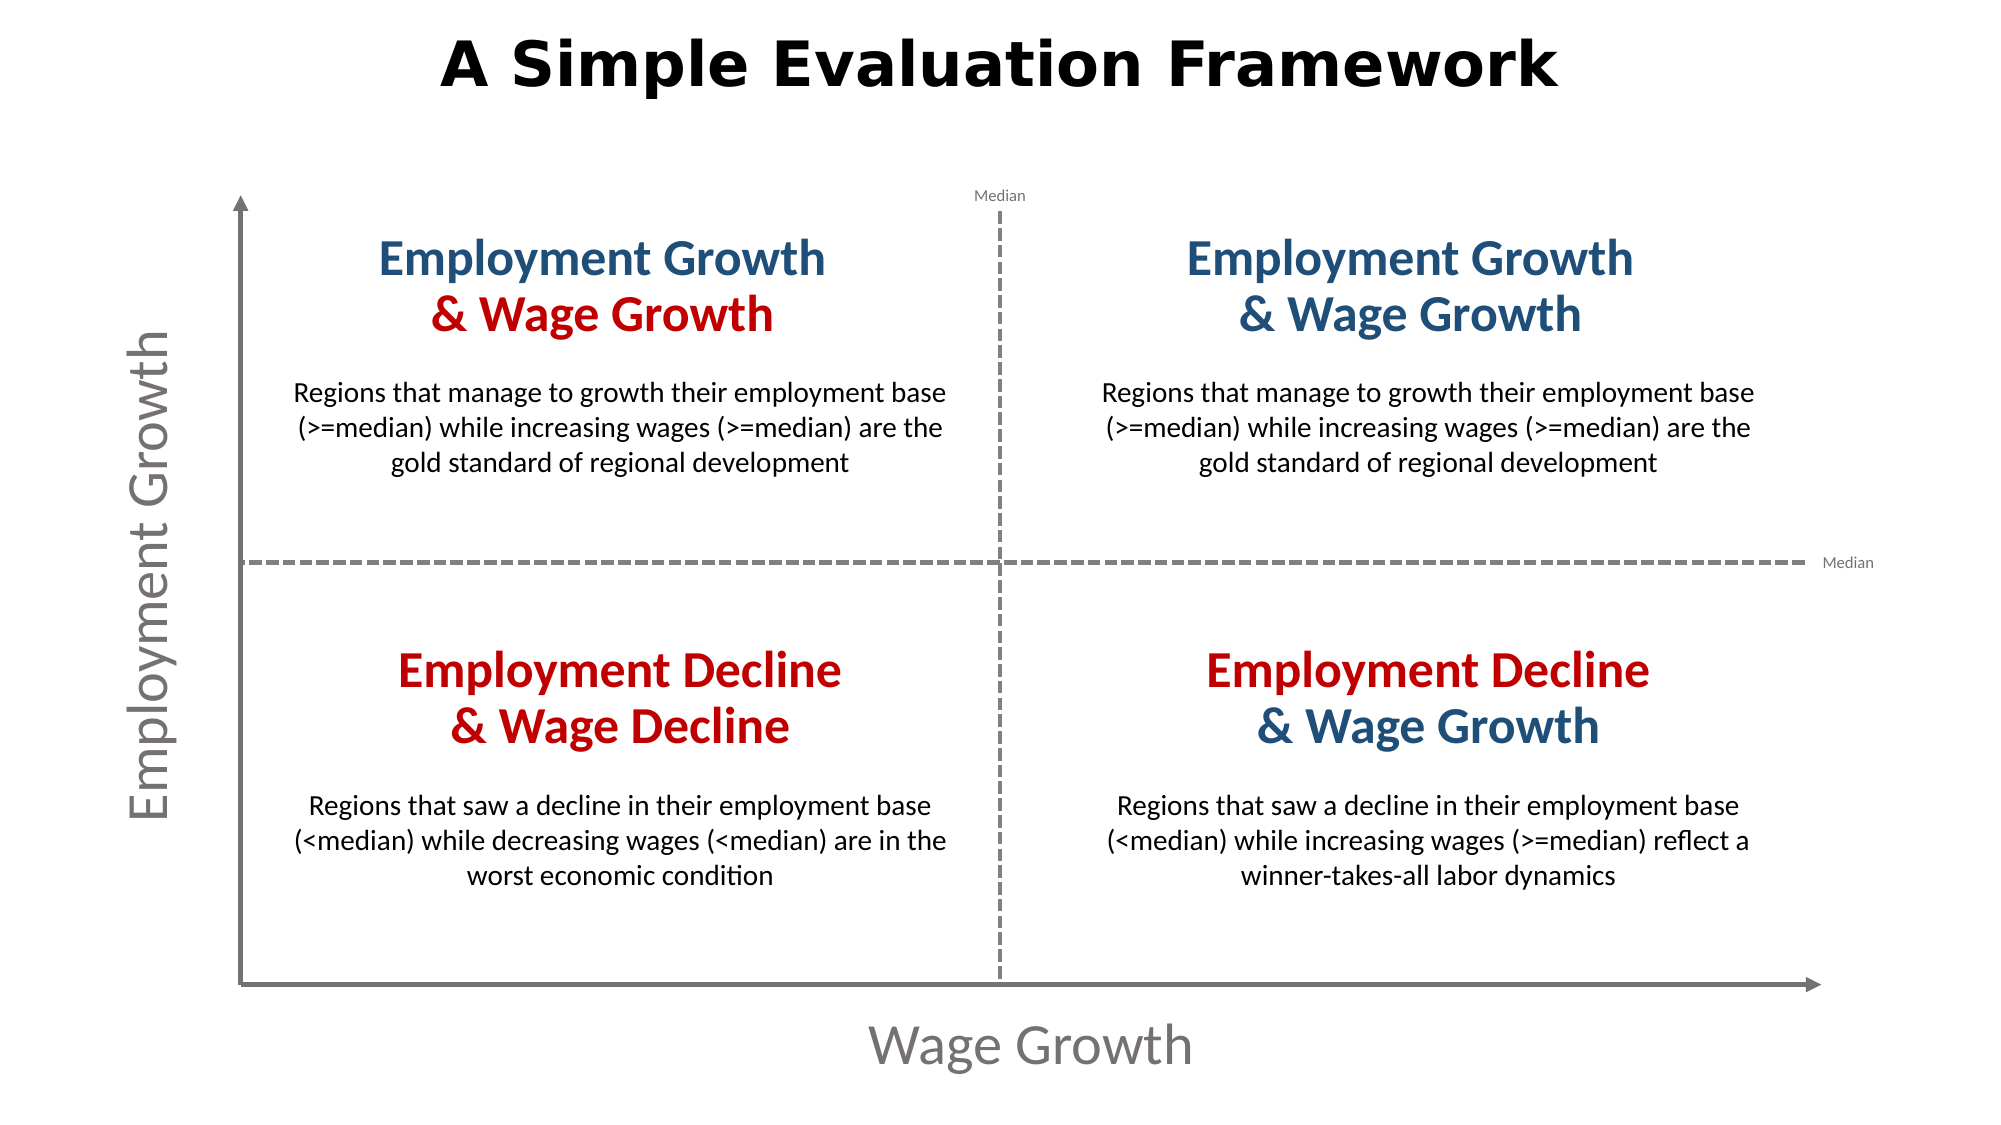

# A Simple Evaluation Framework
Median
Employment Growth & Wage Growth
Employment Growth & Wage Growth
Regions that manage to growth their employment base (>=median) while increasing wages (>=median) are the gold standard of regional development
Regions that manage to growth their employment base (>=median) while increasing wages (>=median) are the gold standard of regional development
Employment Growth
Median
Employment Decline & Wage Decline
Employment Decline & Wage Growth
Regions that saw a decline in their employment base (<median) while decreasing wages (<median) are in the worst economic condition
Regions that saw a decline in their employment base (<median) while increasing wages (>=median) reflect a winner-takes-all labor dynamics
Wage Growth